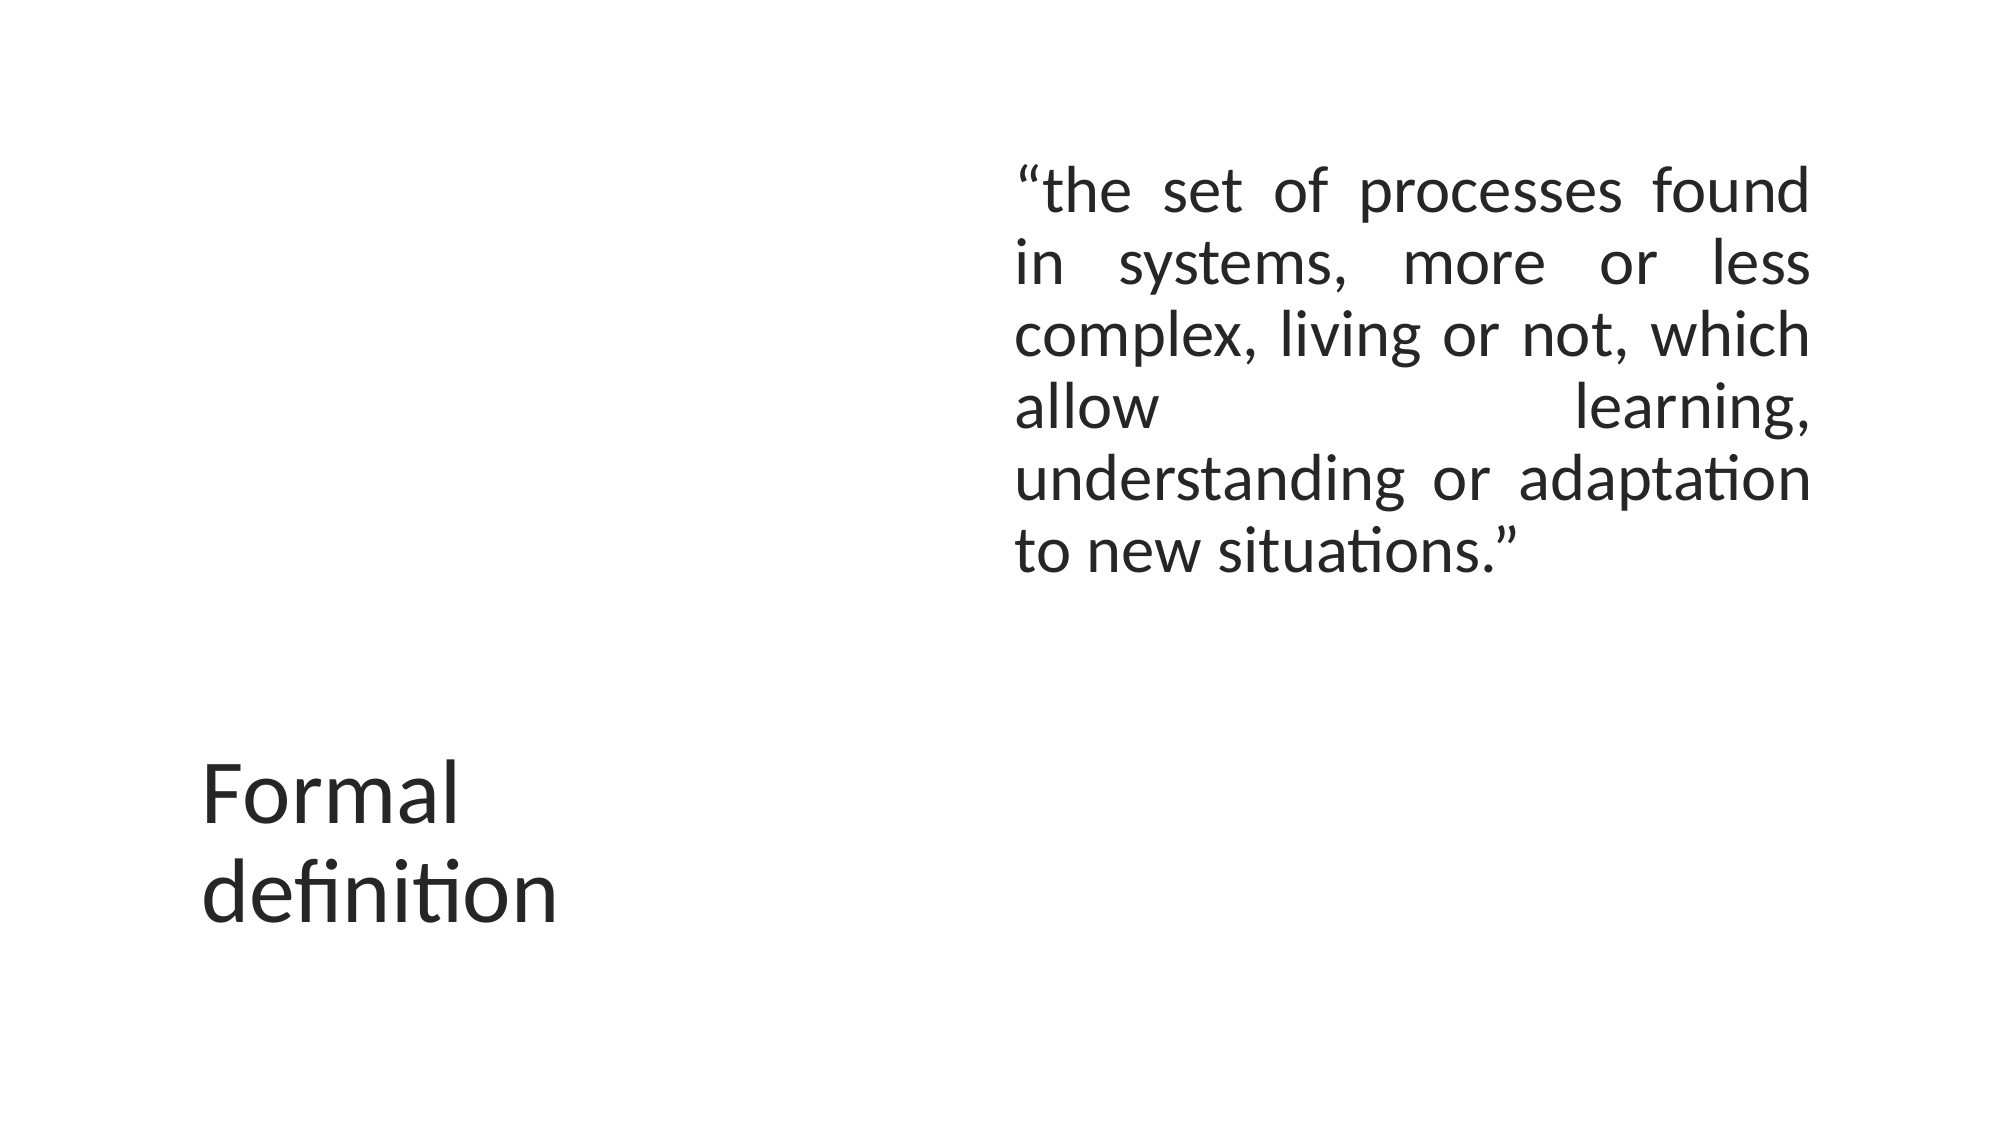

“the set of processes found in systems, more or less complex, living or not, which allow learning, understanding or adaptation to new situations.”
# Formal definition